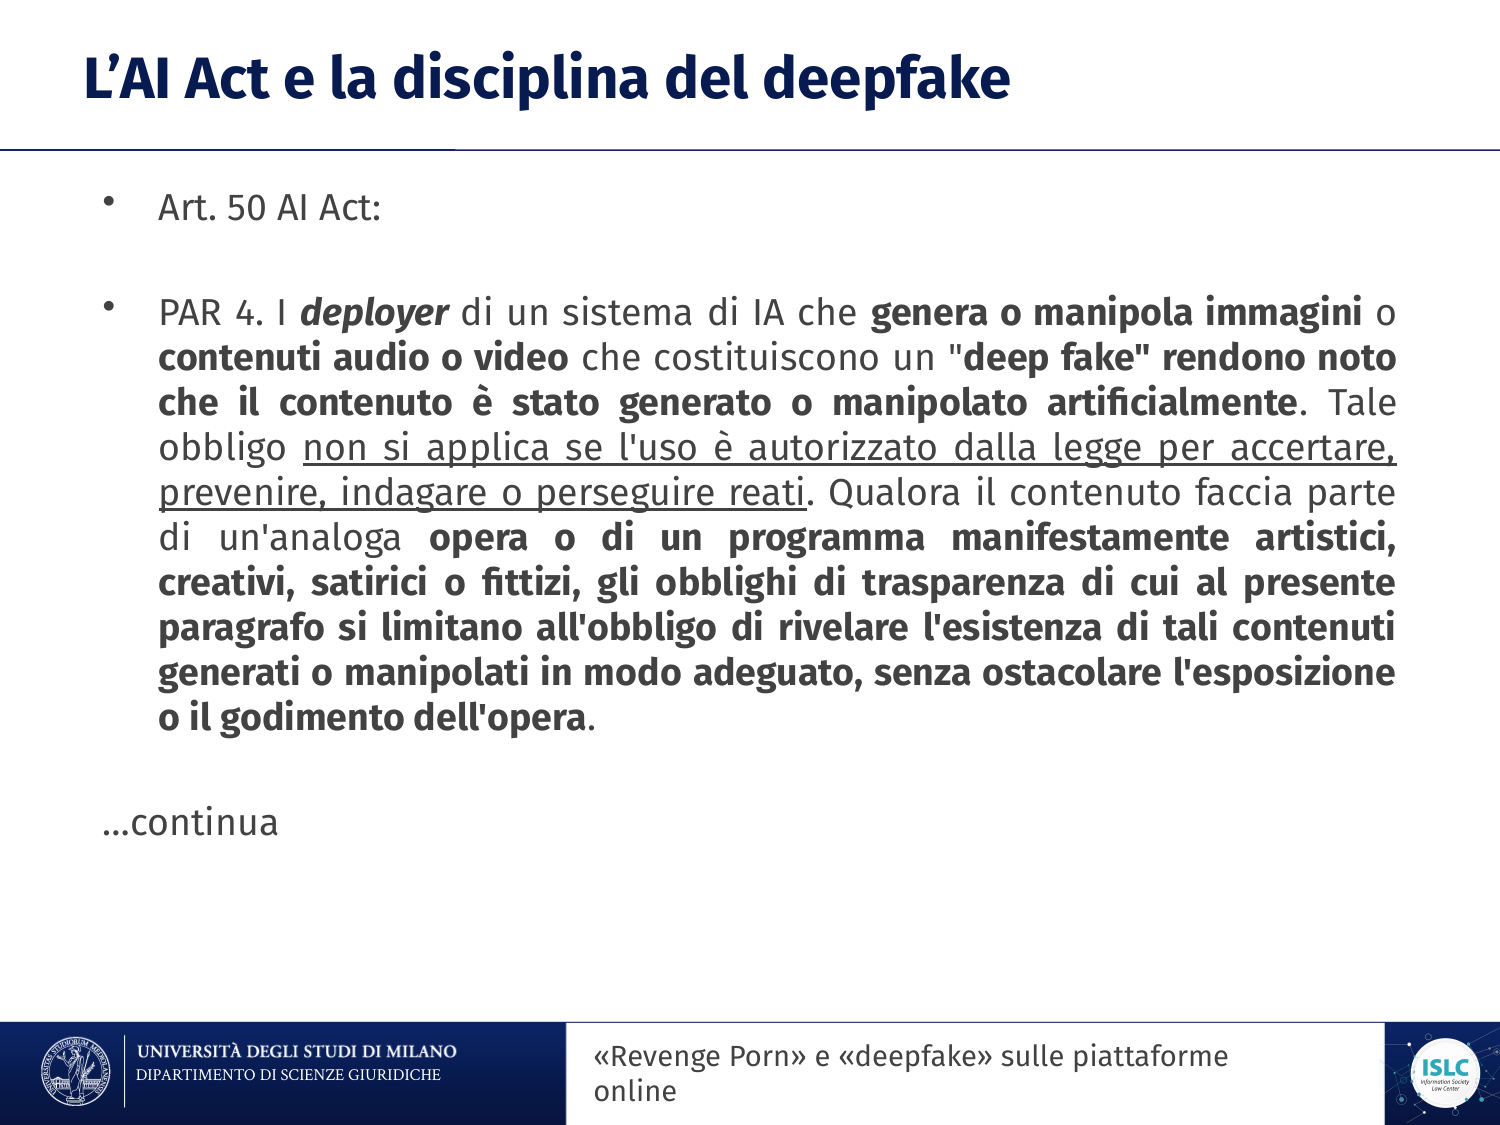

# L’AI Act e la disciplina del deepfake
Art. 50 AI Act:

PAR 4. I deployer di un sistema di IA che genera o manipola immagini o contenuti audio o video che costituiscono un "deep fake" rendono noto che il contenuto è stato generato o manipolato artificialmente. Tale obbligo non si applica se l'uso è autorizzato dalla legge per accertare, prevenire, indagare o perseguire reati. Qualora il contenuto faccia parte di un'analoga opera o di un programma manifestamente artistici, creativi, satirici o fittizi, gli obblighi di trasparenza di cui al presente paragrafo si limitano all'obbligo di rivelare l'esistenza di tali contenuti generati o manipolati in modo adeguato, senza ostacolare l'esposizione o il godimento dell'opera.

…continua
«Revenge Porn» sulle piattaforme online
«Revenge Porn» e «deepfake» sulle piattaforme online
DIPARTIMENTO DI SCIENZE GIURIDICHE